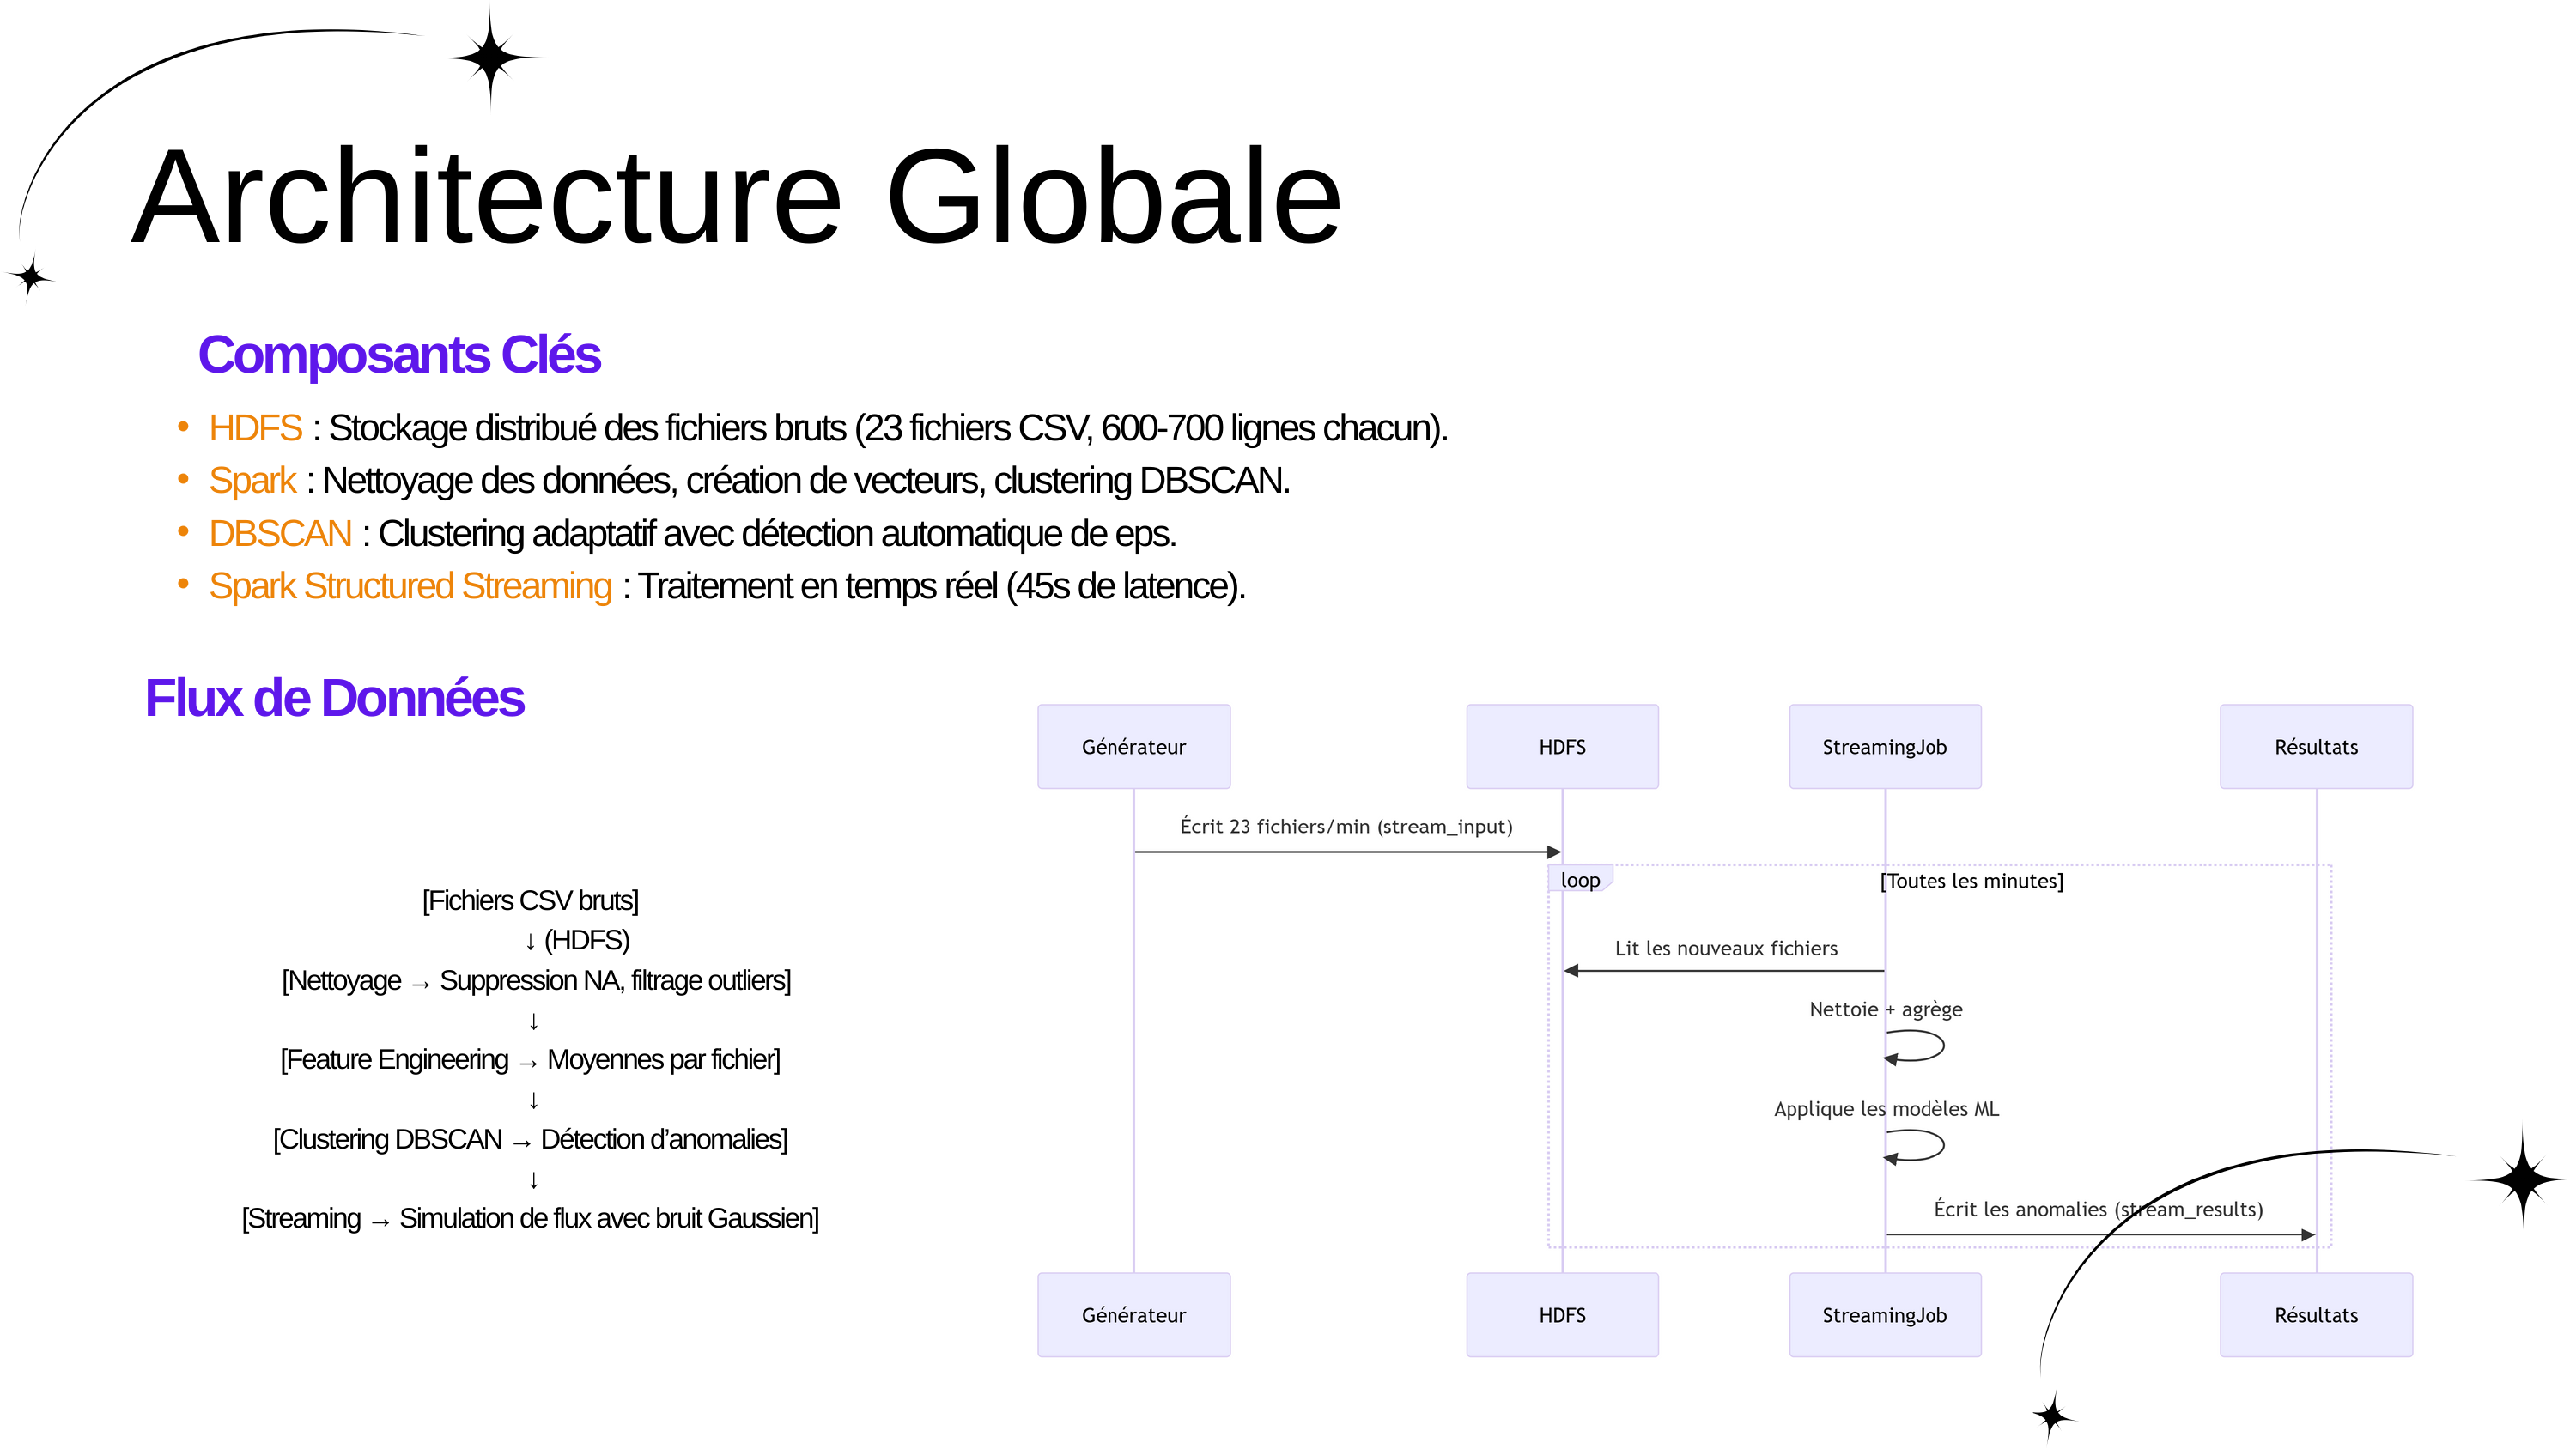

Architecture Globale
Composants Clés
HDFS : Stockage distribué des fichiers bruts (23 fichiers CSV, 600-700 lignes chacun).
Spark : Nettoyage des données, création de vecteurs, clustering DBSCAN.
DBSCAN : Clustering adaptatif avec détection automatique de eps.
Spark Structured Streaming : Traitement en temps réel (45s de latence).
Flux de Données

[Fichiers CSV bruts]
               ↓ (HDFS)
[Nettoyage → Suppression NA, filtrage outliers]
 ↓
[Feature Engineering → Moyennes par fichier]
 ↓
[Clustering DBSCAN → Détection d’anomalies]
 ↓
[Streaming → Simulation de flux avec bruit Gaussien]